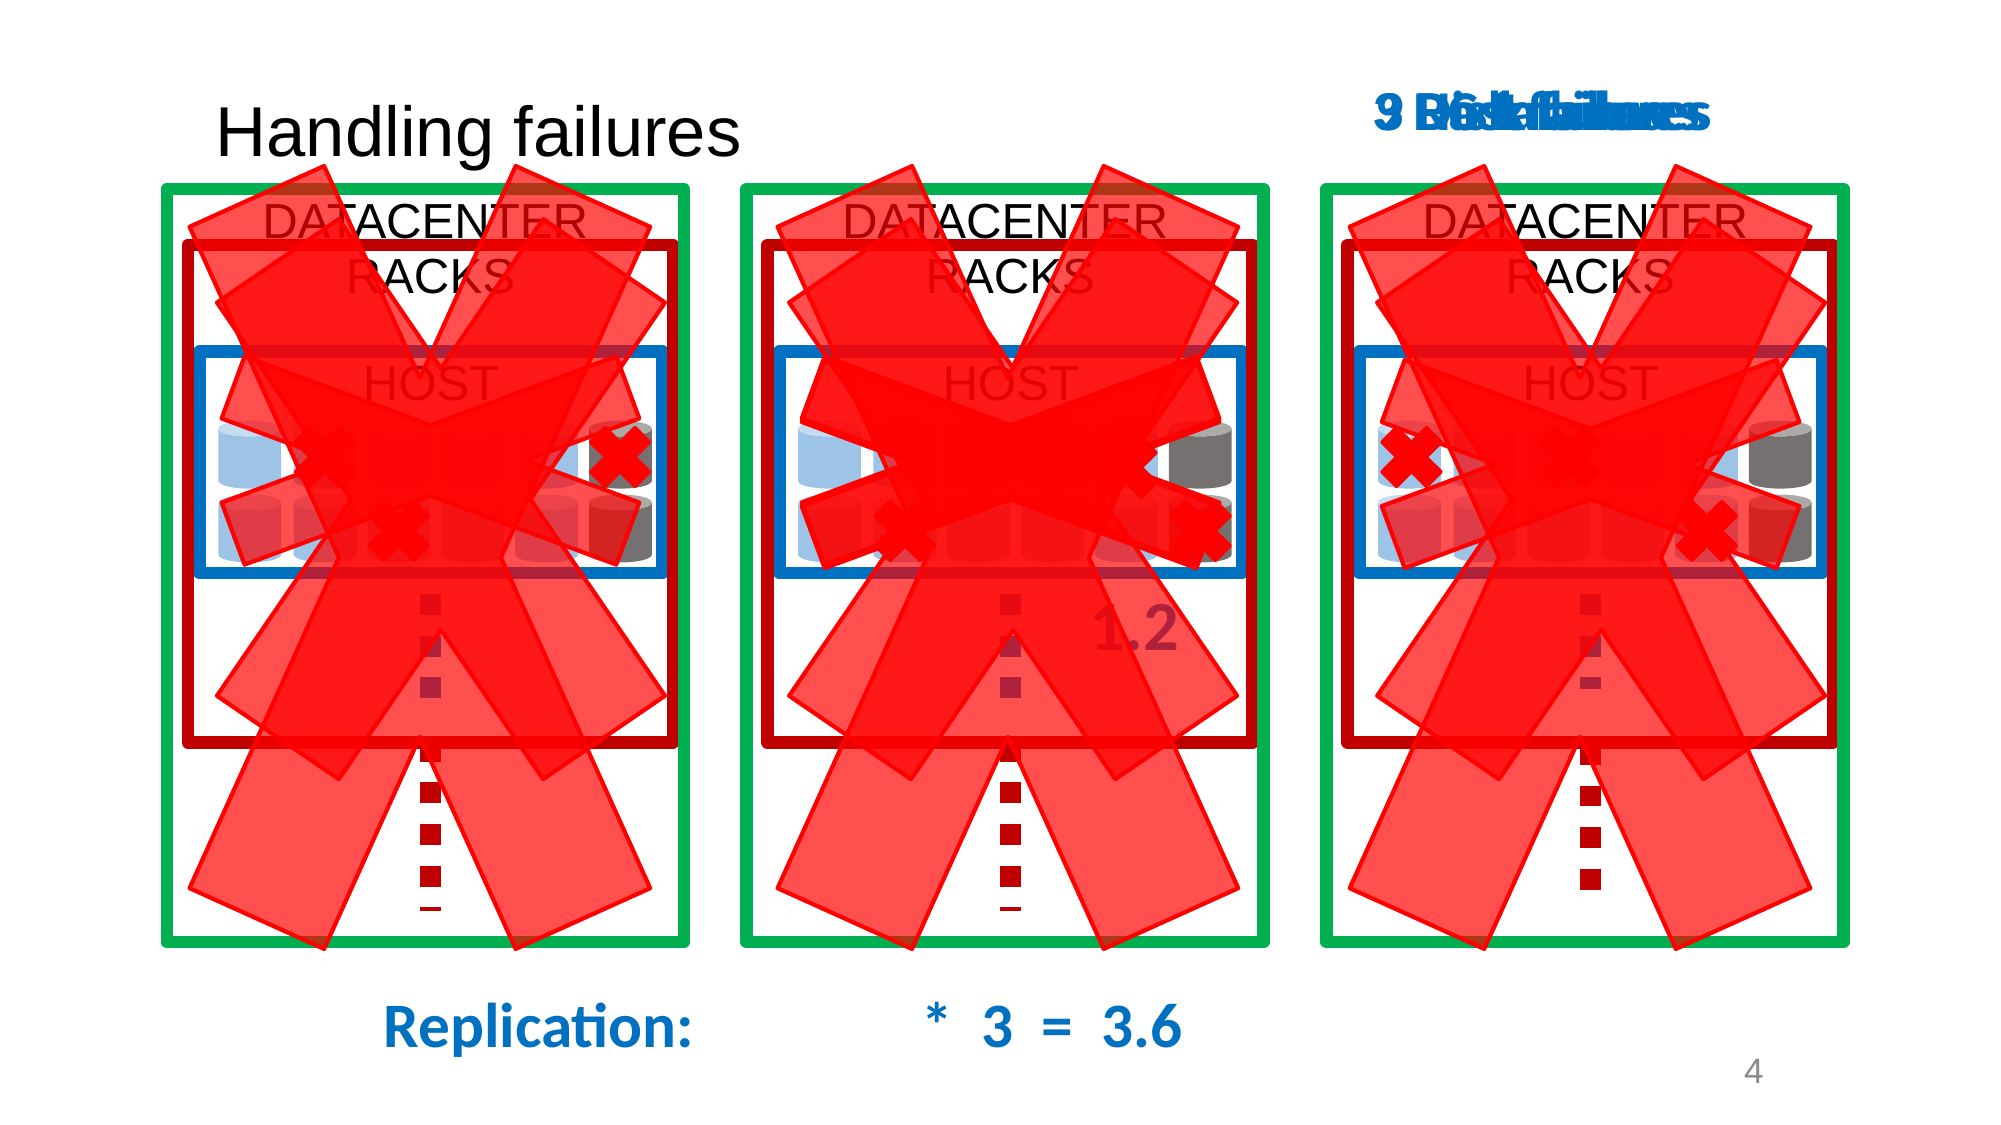

3 Host failures
9 Disk failures
3 DC failures
3 Rack failures
# Handling failures
DATACENTER
DATACENTER
DATACENTER
RACKS
RACKS
RACKS

HOST
HOST
HOST

1.2
Replication:
*  3  =  3.6
4